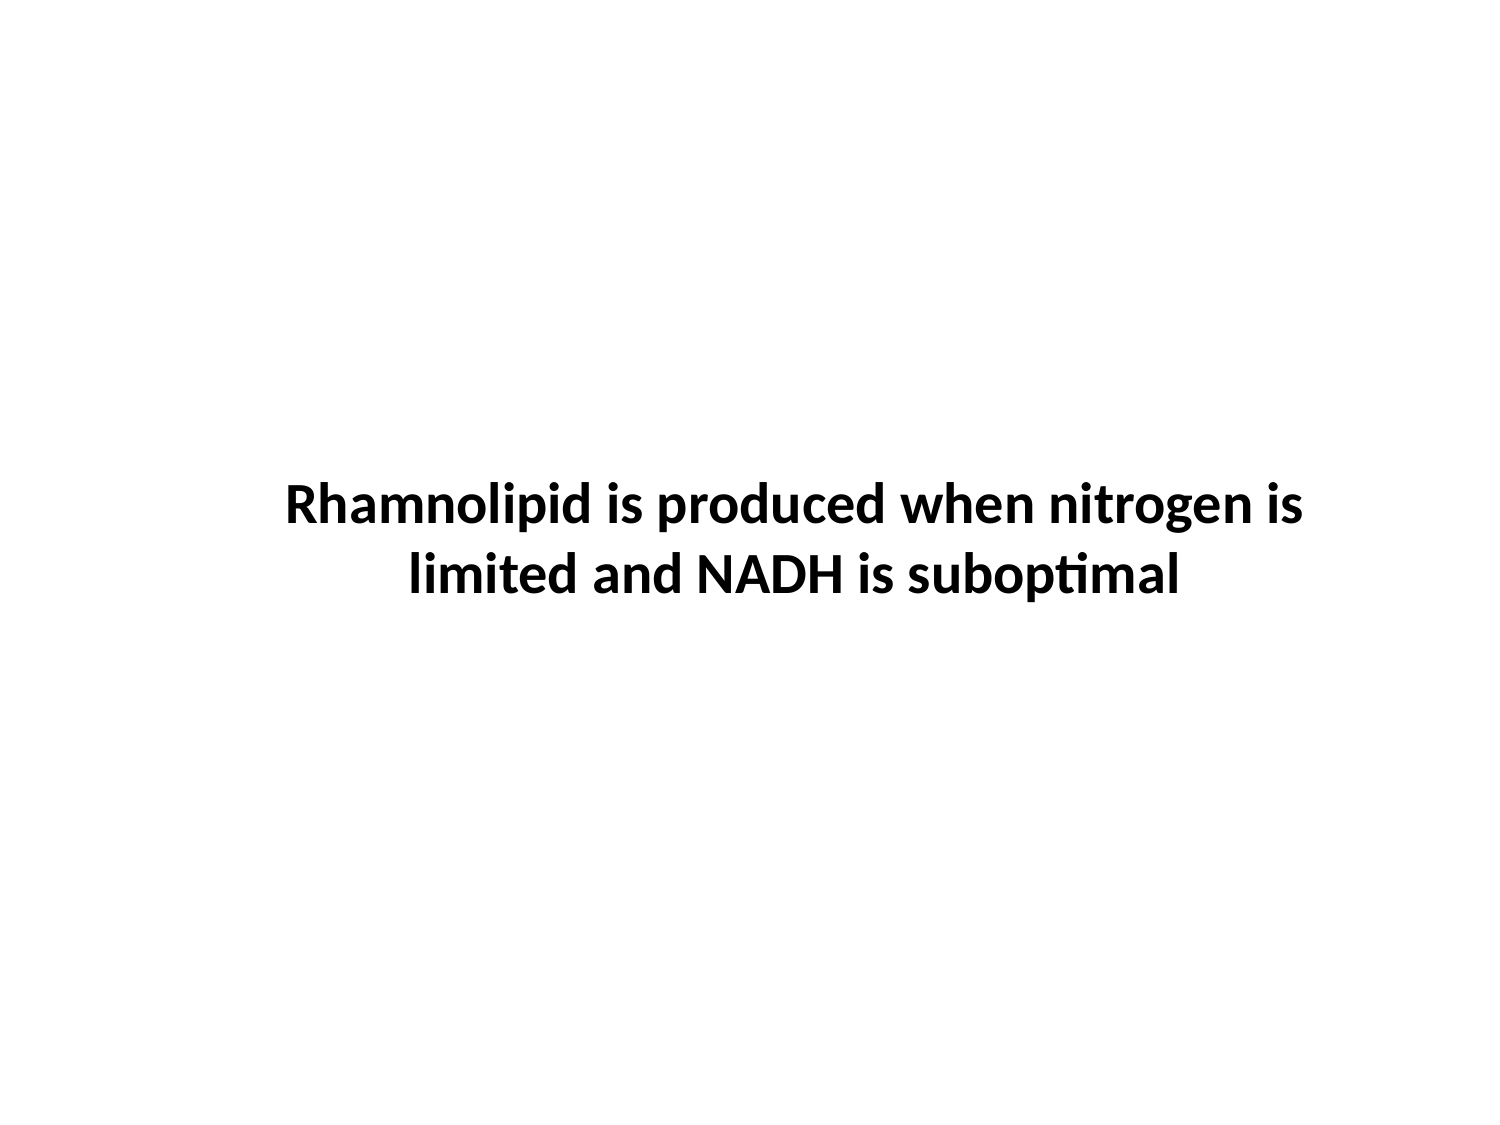

Rhamnolipid is produced when nitrogen is limited and NADH is suboptimal